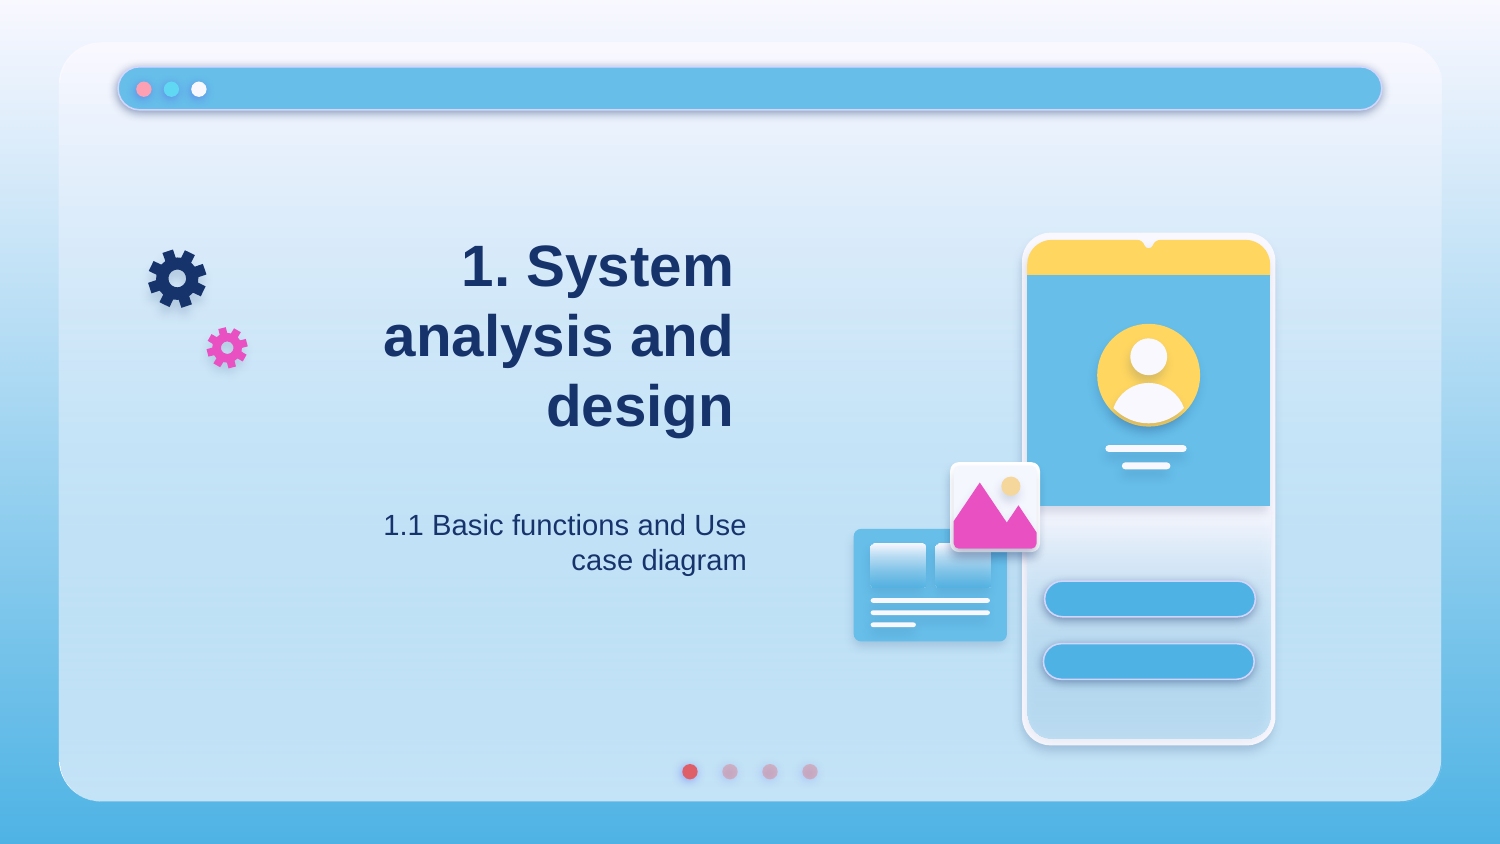

# 1. System analysis and design

1.1 Basic functions and Use case diagram